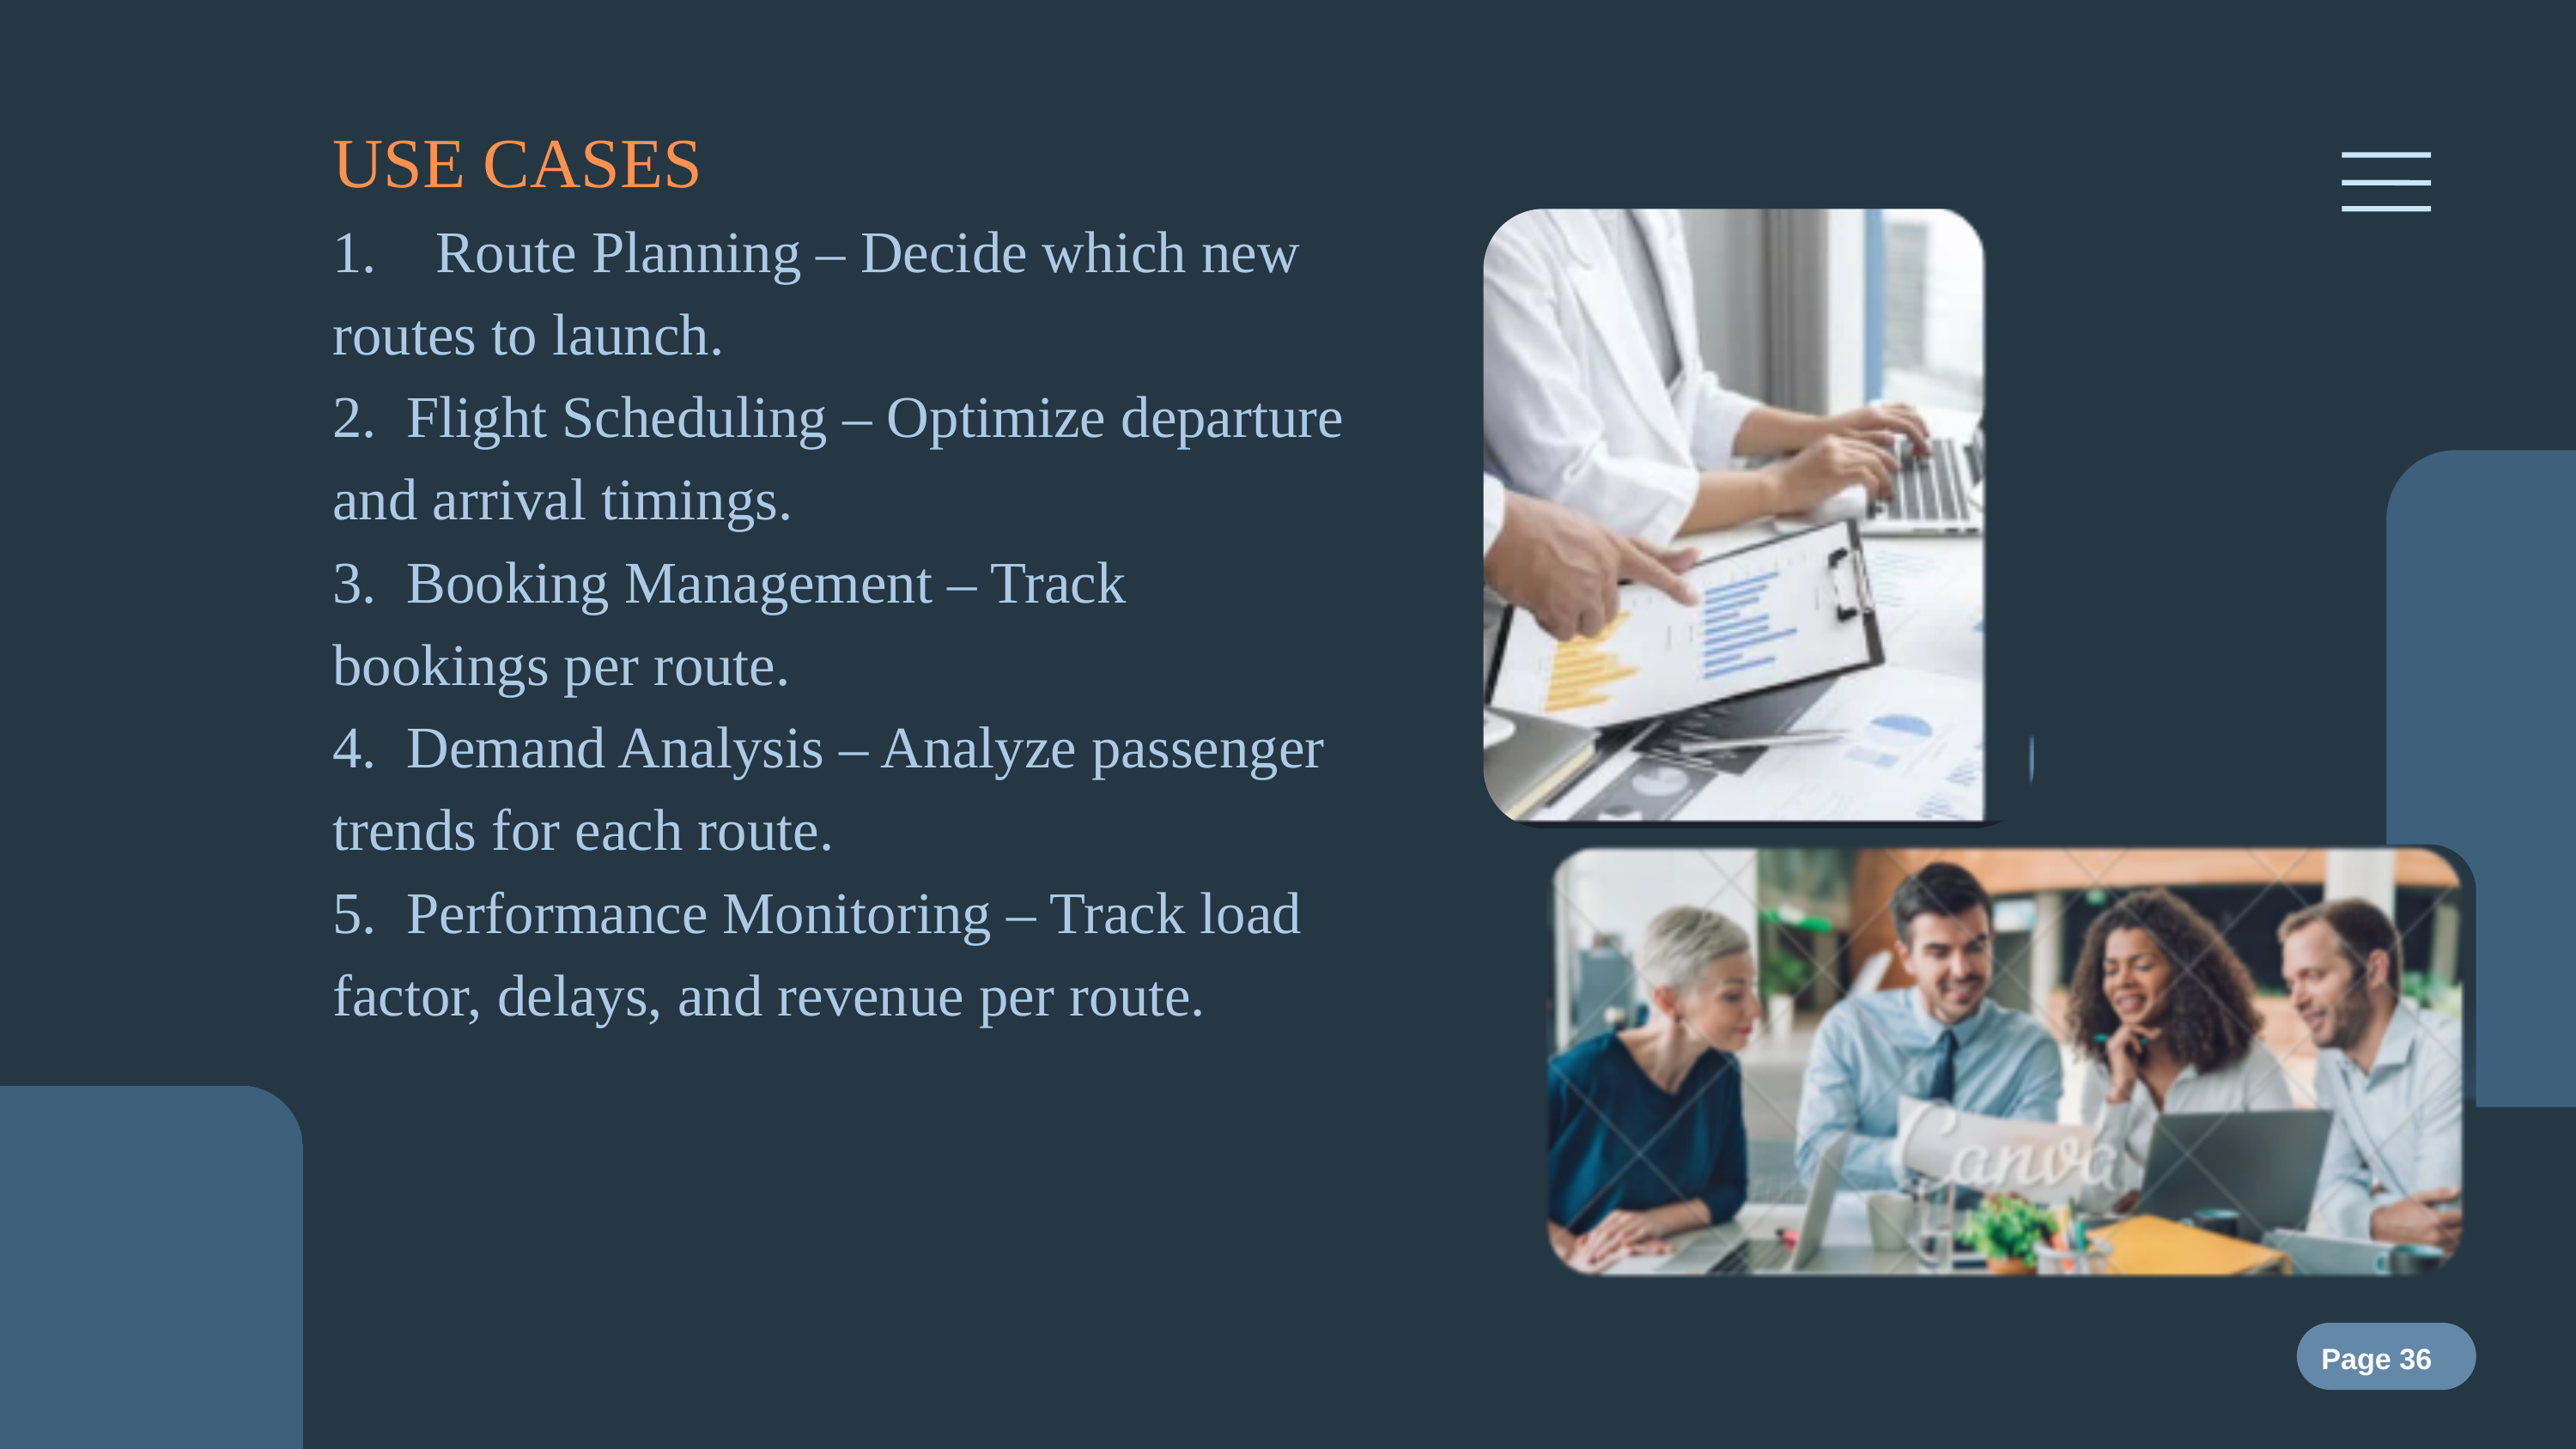

USE CASES
1.    Route Planning – Decide which new routes to launch.
2.  Flight Scheduling – Optimize departure and arrival timings.
3.  Booking Management – Track bookings per route.
4.  Demand Analysis – Analyze passenger trends for each route.
5.  Performance Monitoring – Track load factor, delays, and revenue per route.

Page 36